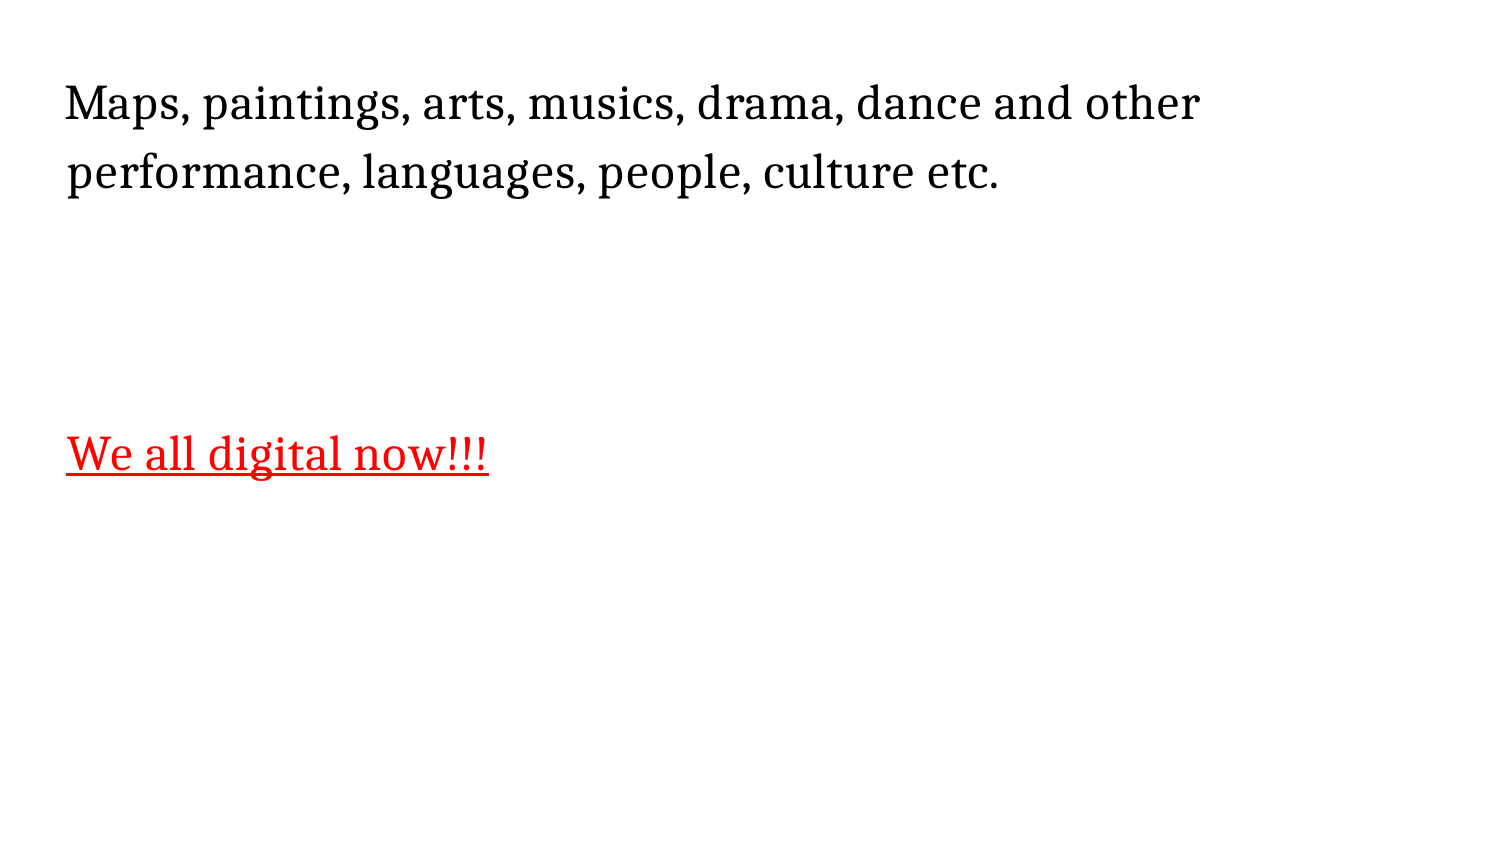

Maps, paintings, arts, musics, drama, dance and other performance, languages, people, culture etc.

We all digital now!!!
#